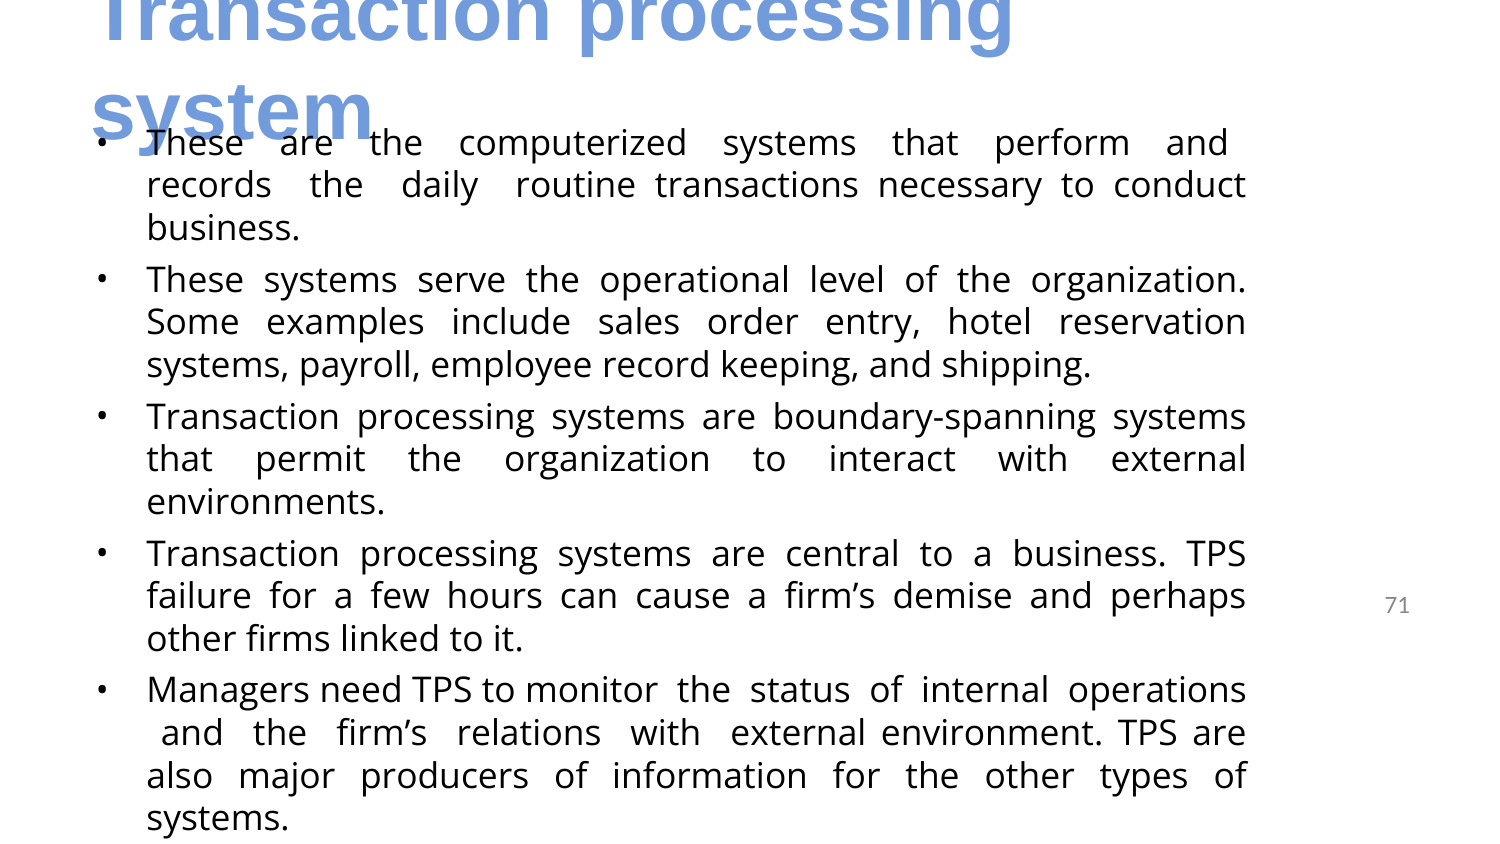

# Transaction processing system
These  are  the  computerized  systems  that  perform  and  records  the  daily  routine transactions necessary to conduct business.
These systems serve the operational level of the organization. Some examples include sales order entry, hotel reservation systems, payroll, employee record keeping, and shipping.
Transaction processing systems are boundary-spanning systems that permit the organization to interact with external environments.
Transaction processing systems are central to a business. TPS failure for a few hours can cause a firm’s demise and perhaps other firms linked to it.
Managers need TPS to monitor  the  status  of  internal  operations  and  the  firm’s  relations  with  external environment. TPS are also major producers of information for the other types of systems.
71